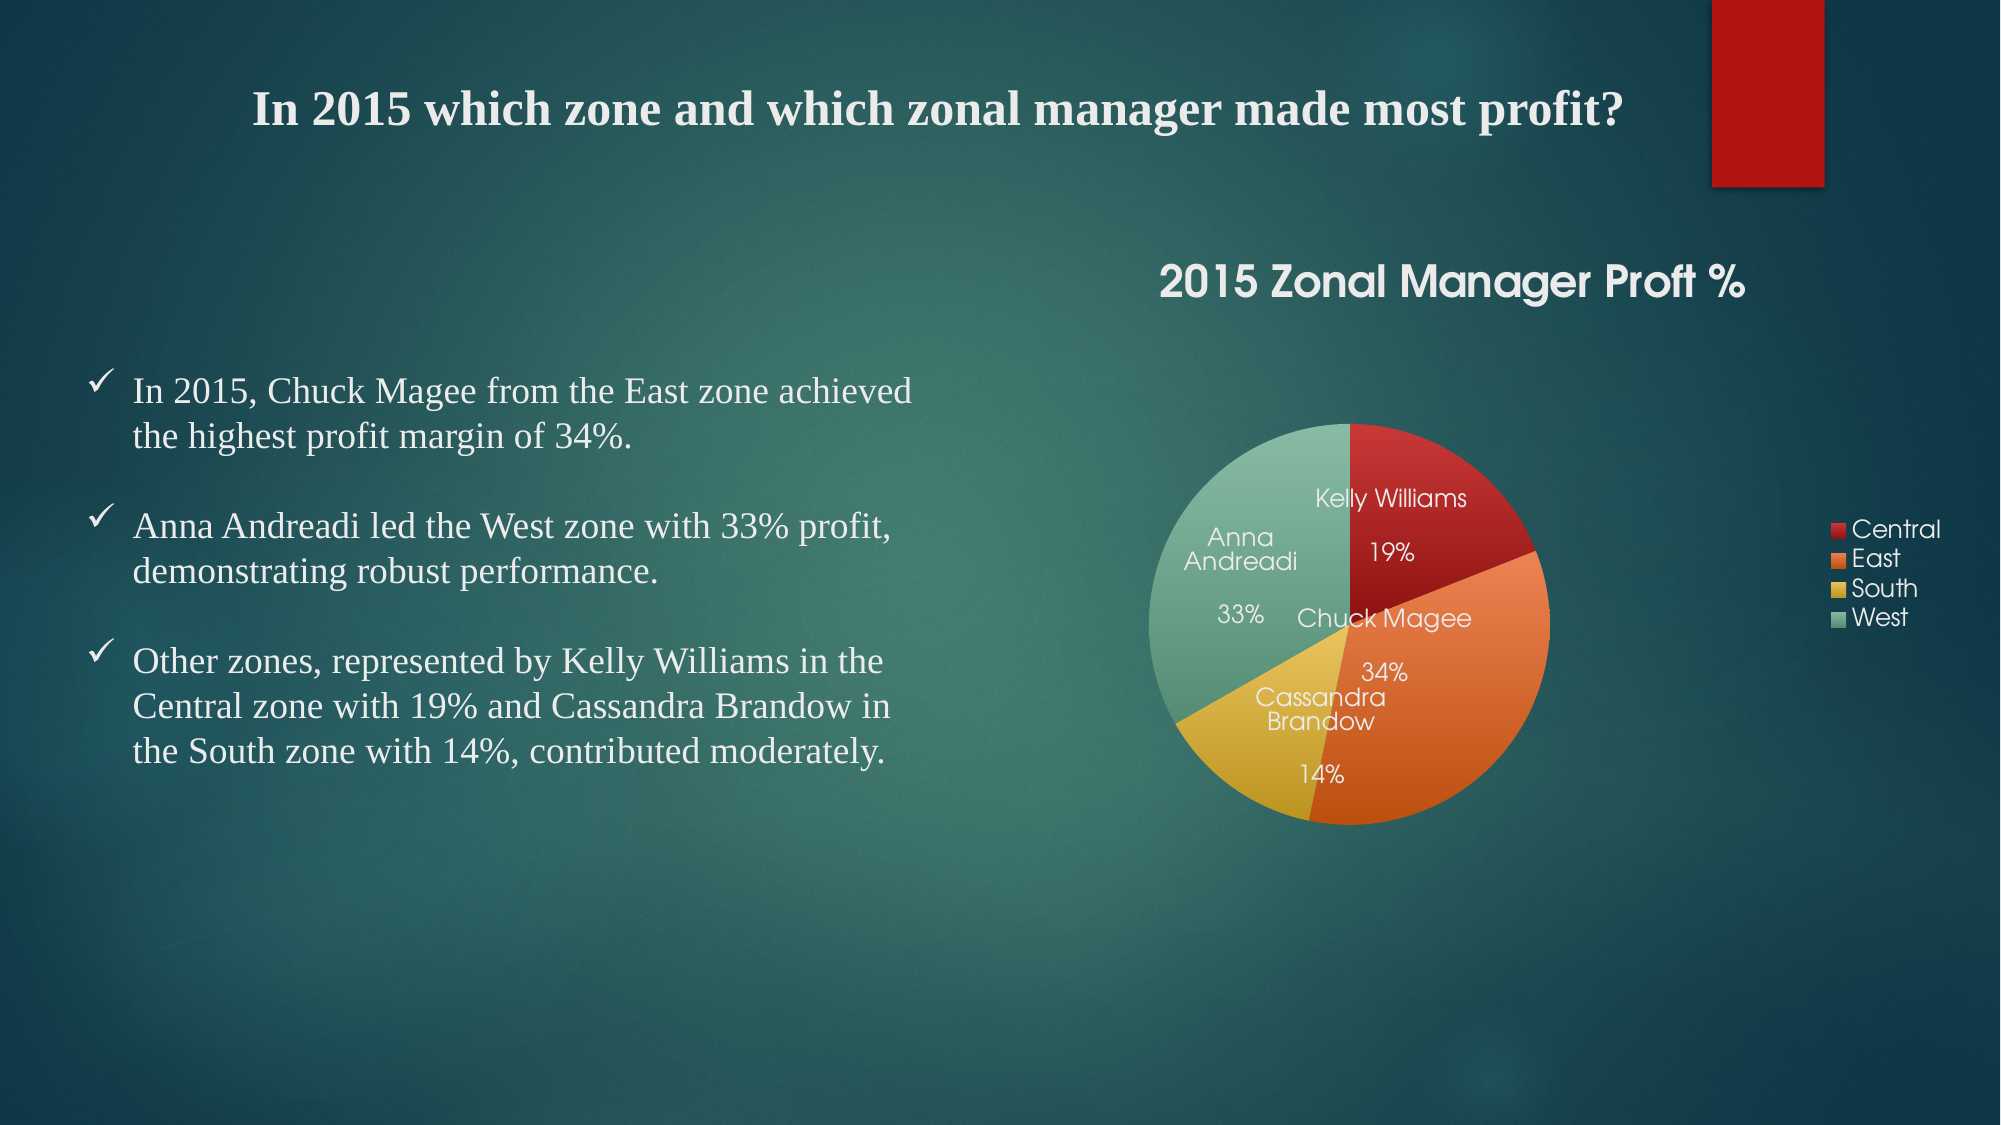

# In 2015 which zone and which zonal manager made most profit?

### Chart: 2015 Zonal Manager Proft %

| Category | Sum of Profit | Profit % |
|---|---|---|
| Central | 11716.801999999994 | 0.1901503977117871 |
| East | 21091.013000000006 | 0.34228320236993637 |
| South | 8318.593999999992 | 0.13500133888947558 |
| West | 20492.194699999996 | 0.33256506102880096 |
In 2015, Chuck Magee from the East zone achieved the highest profit margin of 34%.

Anna Andreadi led the West zone with 33% profit, demonstrating robust performance.

Other zones, represented by Kelly Williams in the Central zone with 19% and Cassandra Brandow in the South zone with 14%, contributed moderately.